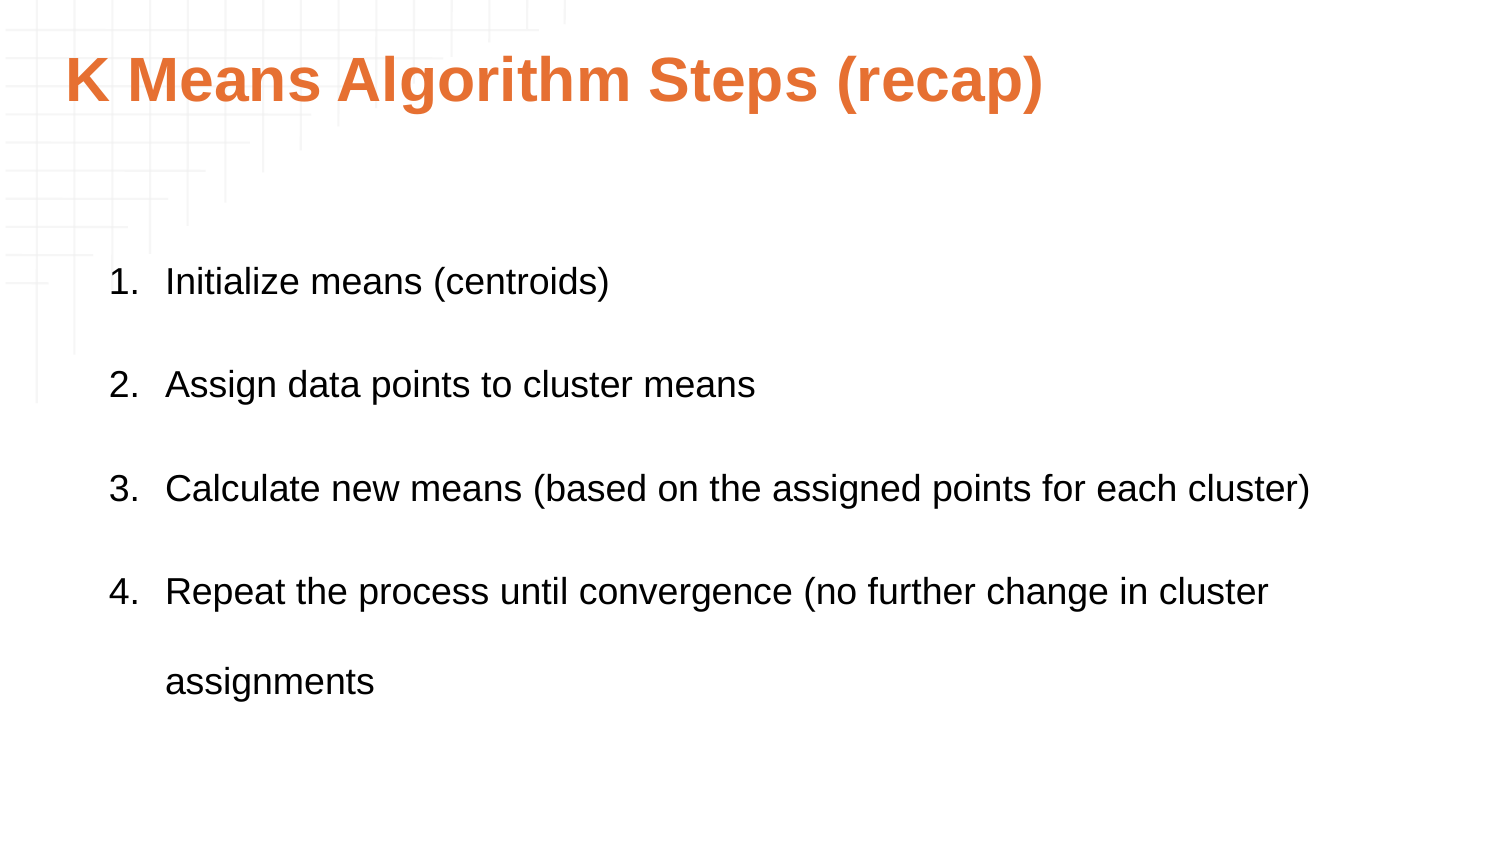

# K Means Algorithm Steps (recap)
Initialize means (centroids)
Assign data points to cluster means
Calculate new means (based on the assigned points for each cluster)
Repeat the process until convergence (no further change in cluster assignments